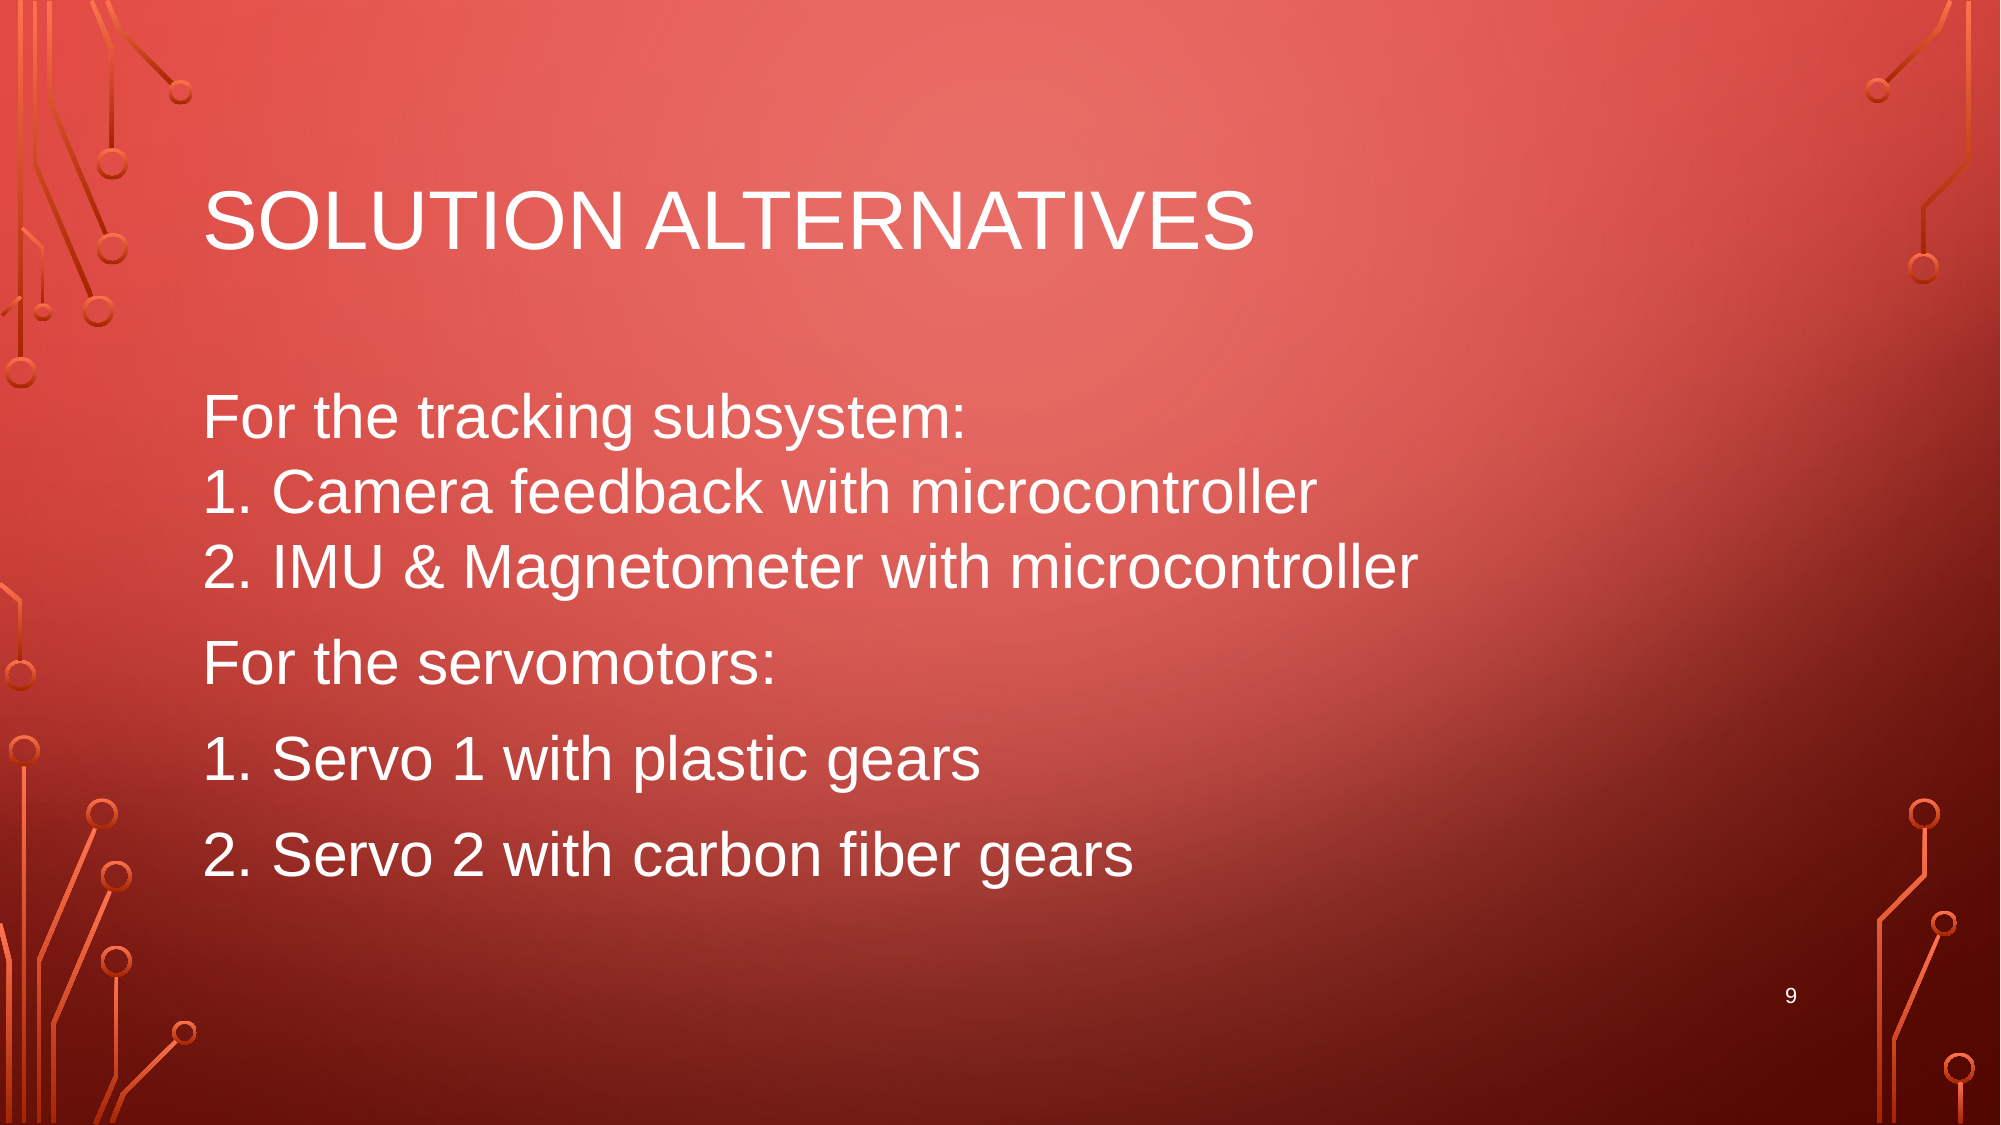

# Solution Alternatives
For the tracking subsystem:
1. Camera feedback with microcontroller
2. IMU & Magnetometer with microcontroller
For the servomotors:
1. Servo 1 with plastic gears
2. Servo 2 with carbon fiber gears
9